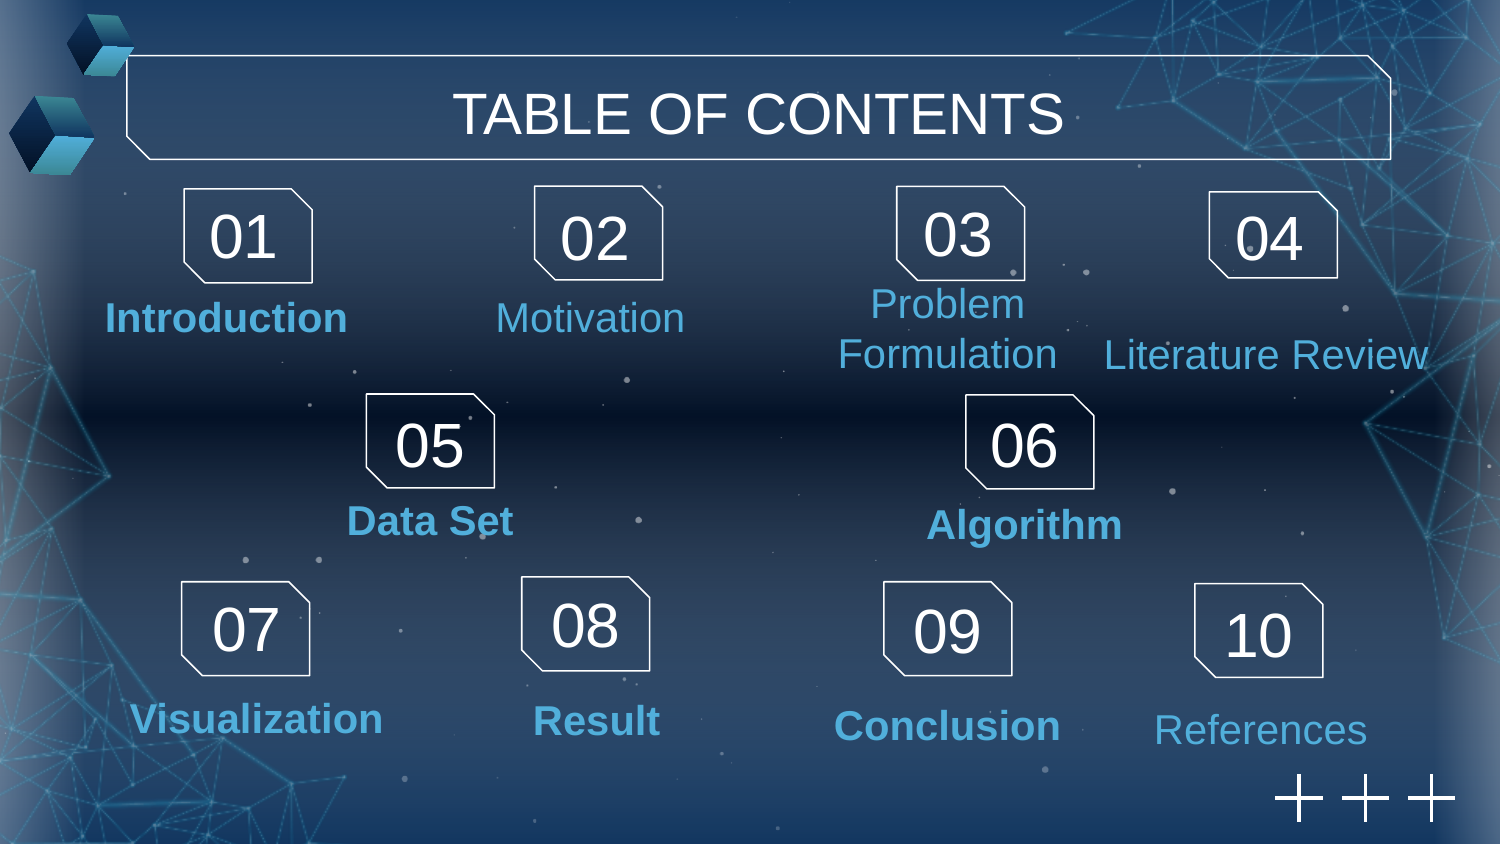

TABLE OF CONTENTS

03
01
02
04
# Introduction
Motivation
Problem Formulation
Literature Review

06
05
Data Set
Algorithm

08

07

09
10
References
Visualization
Result
Conclusion